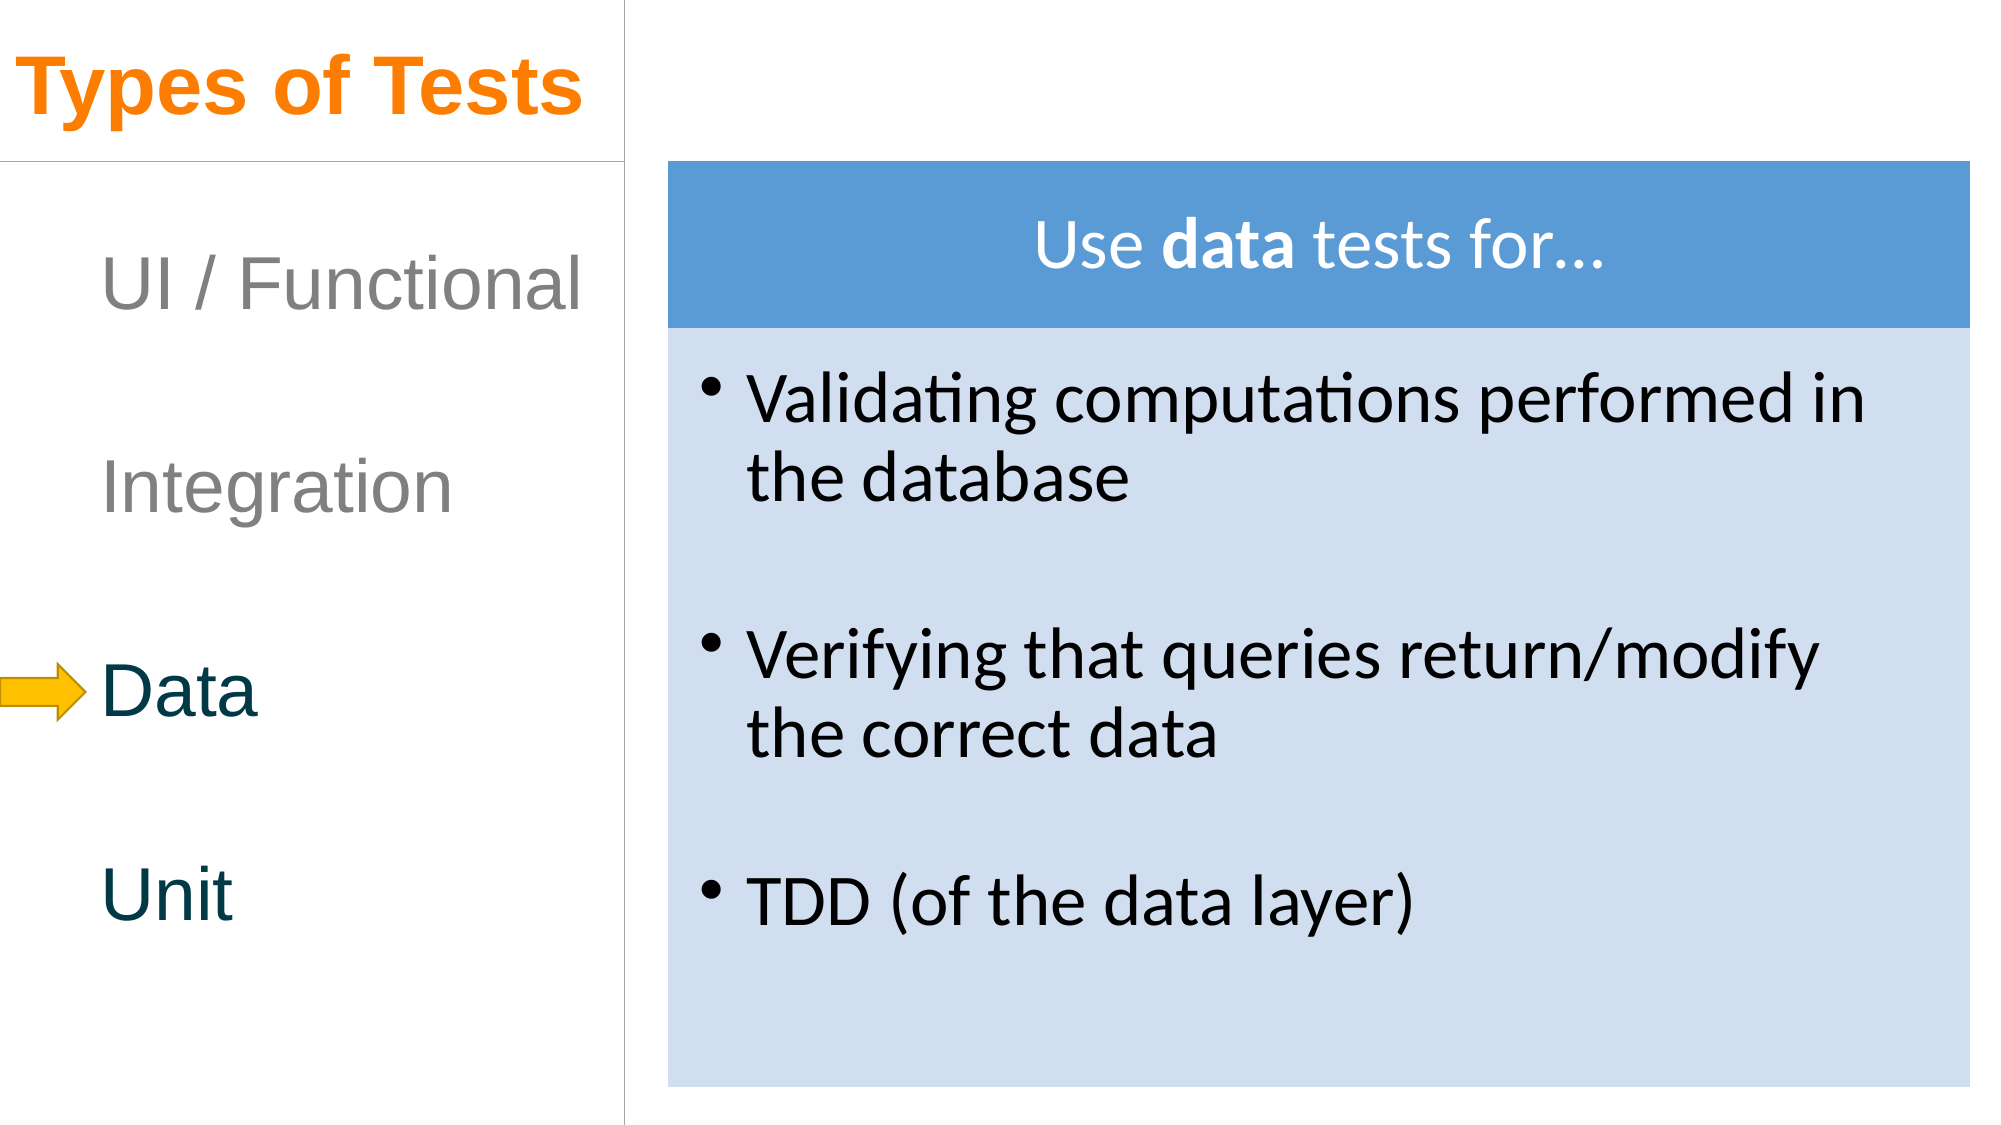

# Types of Tests

Use data tests for…
UI / Functional

Integration

Data

Unit

Validating computations performed in the database
Verifying that queries return/modify the correct data
TDD (of the data layer)